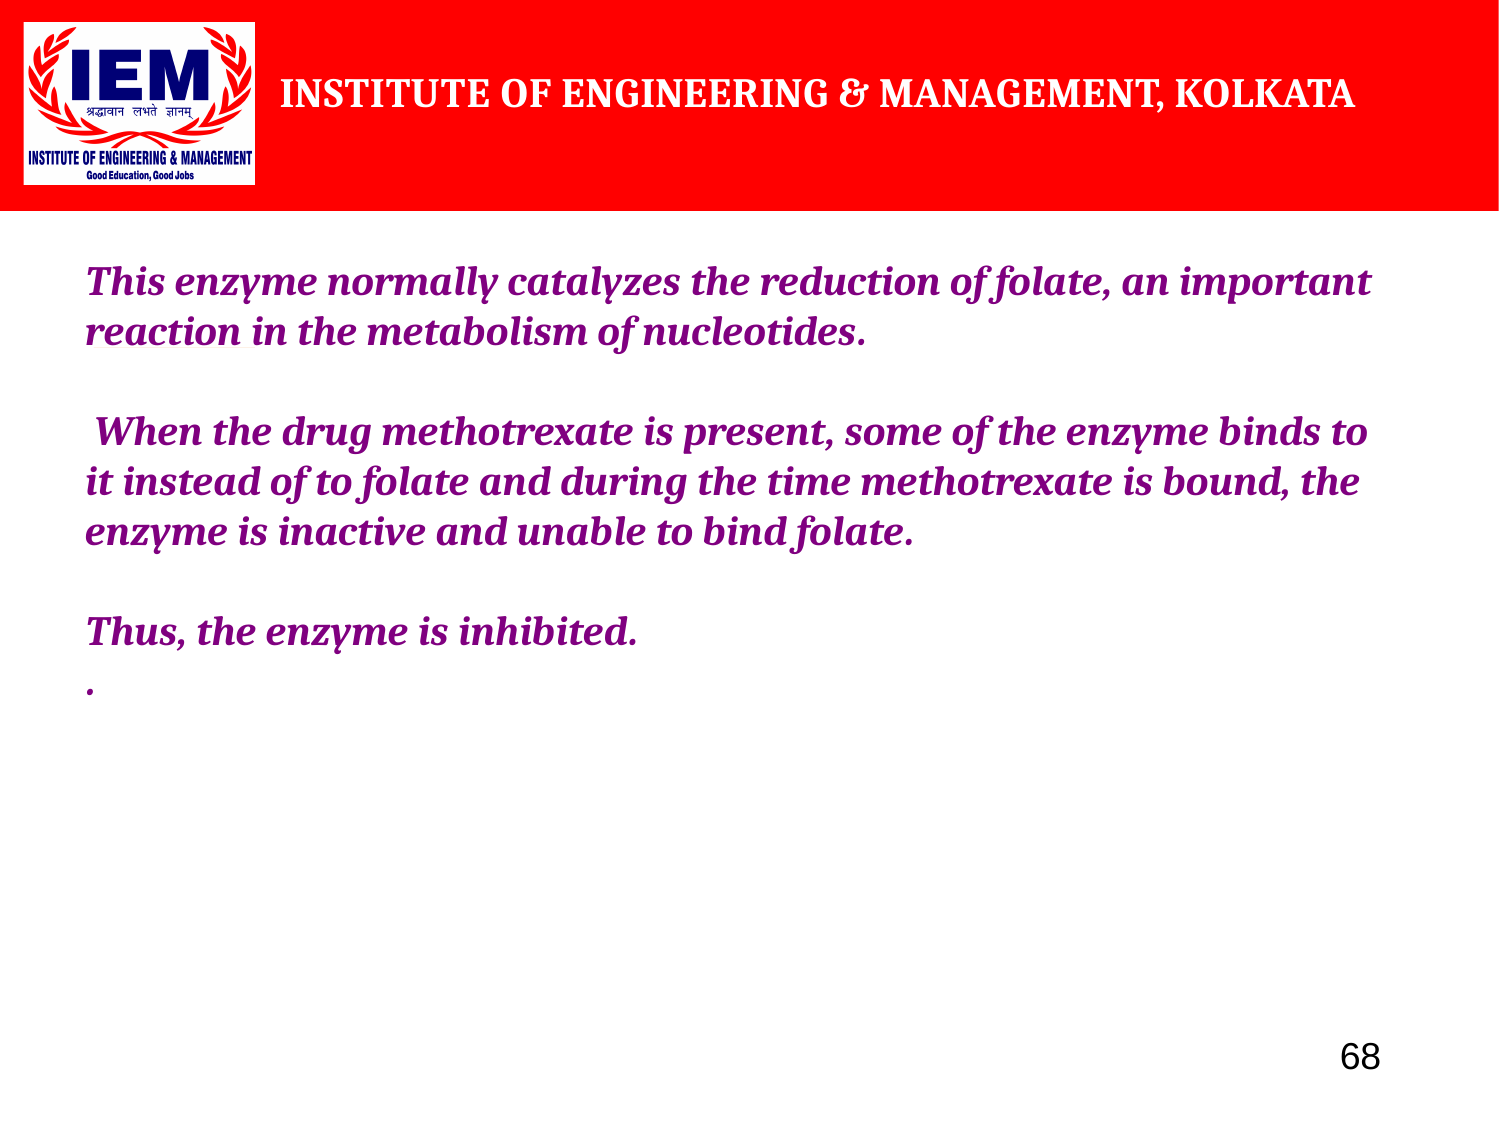

This enzyme normally catalyzes the reduction of folate, an important reaction in the metabolism of nucleotides.

 When the drug methotrexate is present, some of the enzyme binds to it instead of to folate and during the time methotrexate is bound, the enzyme is inactive and unable to bind folate.

Thus, the enzyme is inhibited.
.